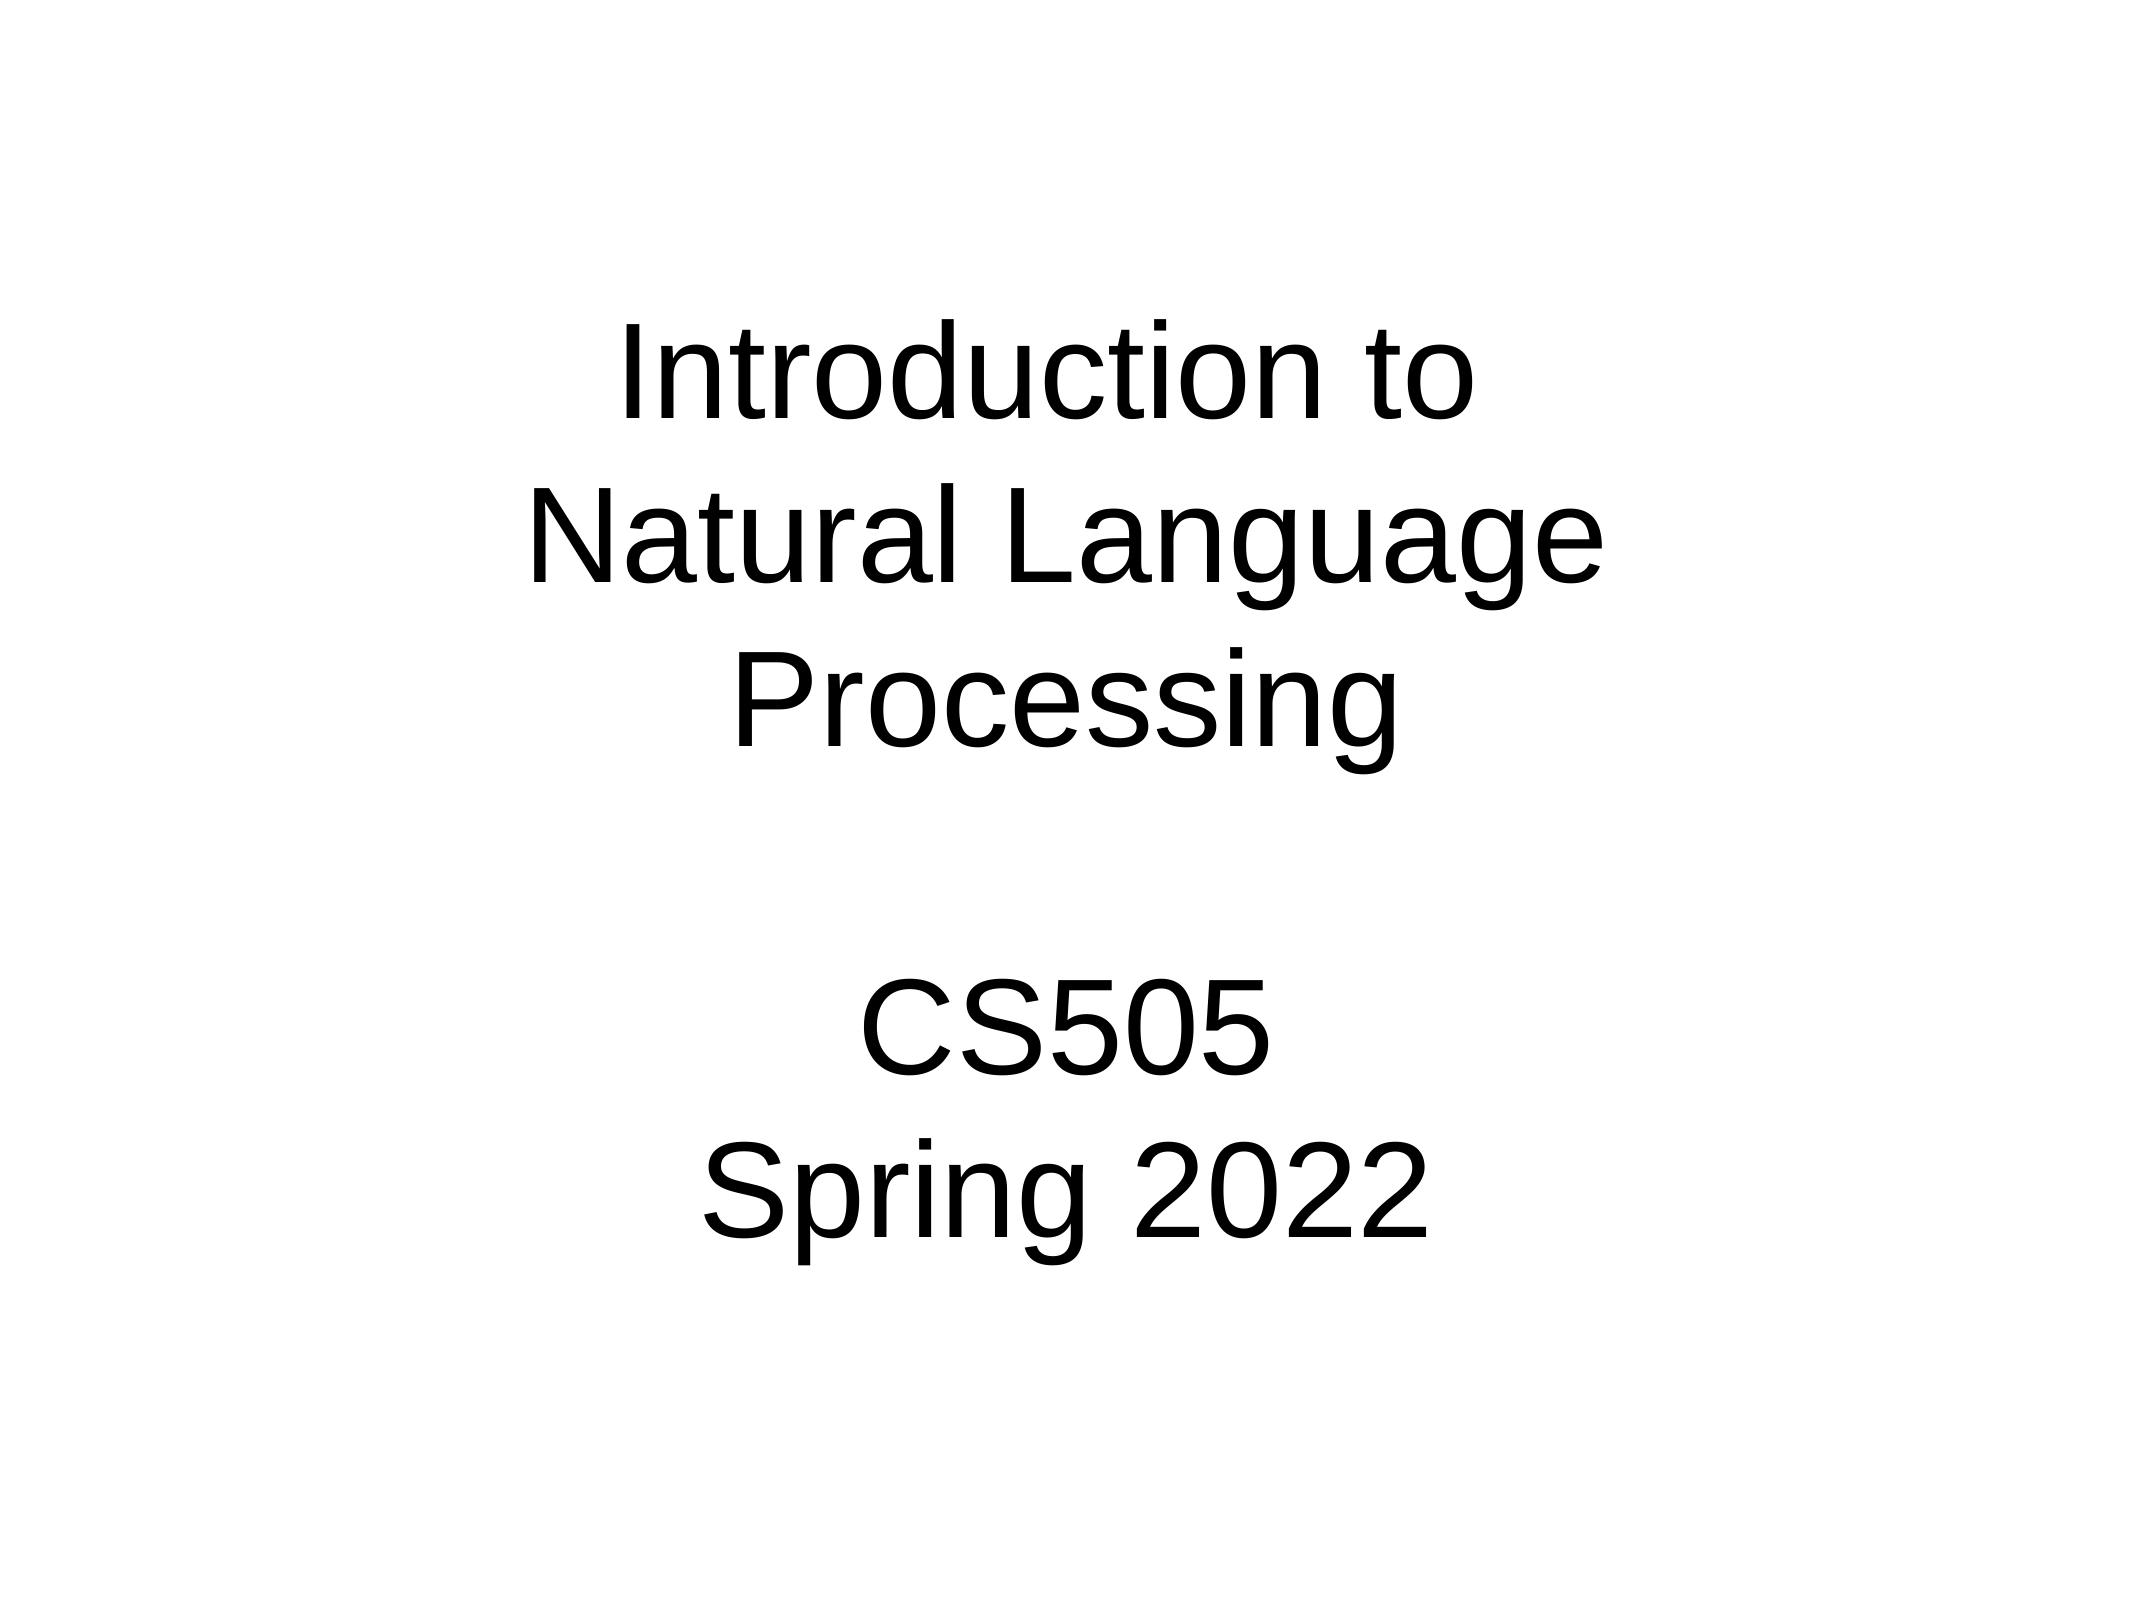

# Introduction to
Natural Language Processing
CS505
Spring 2022